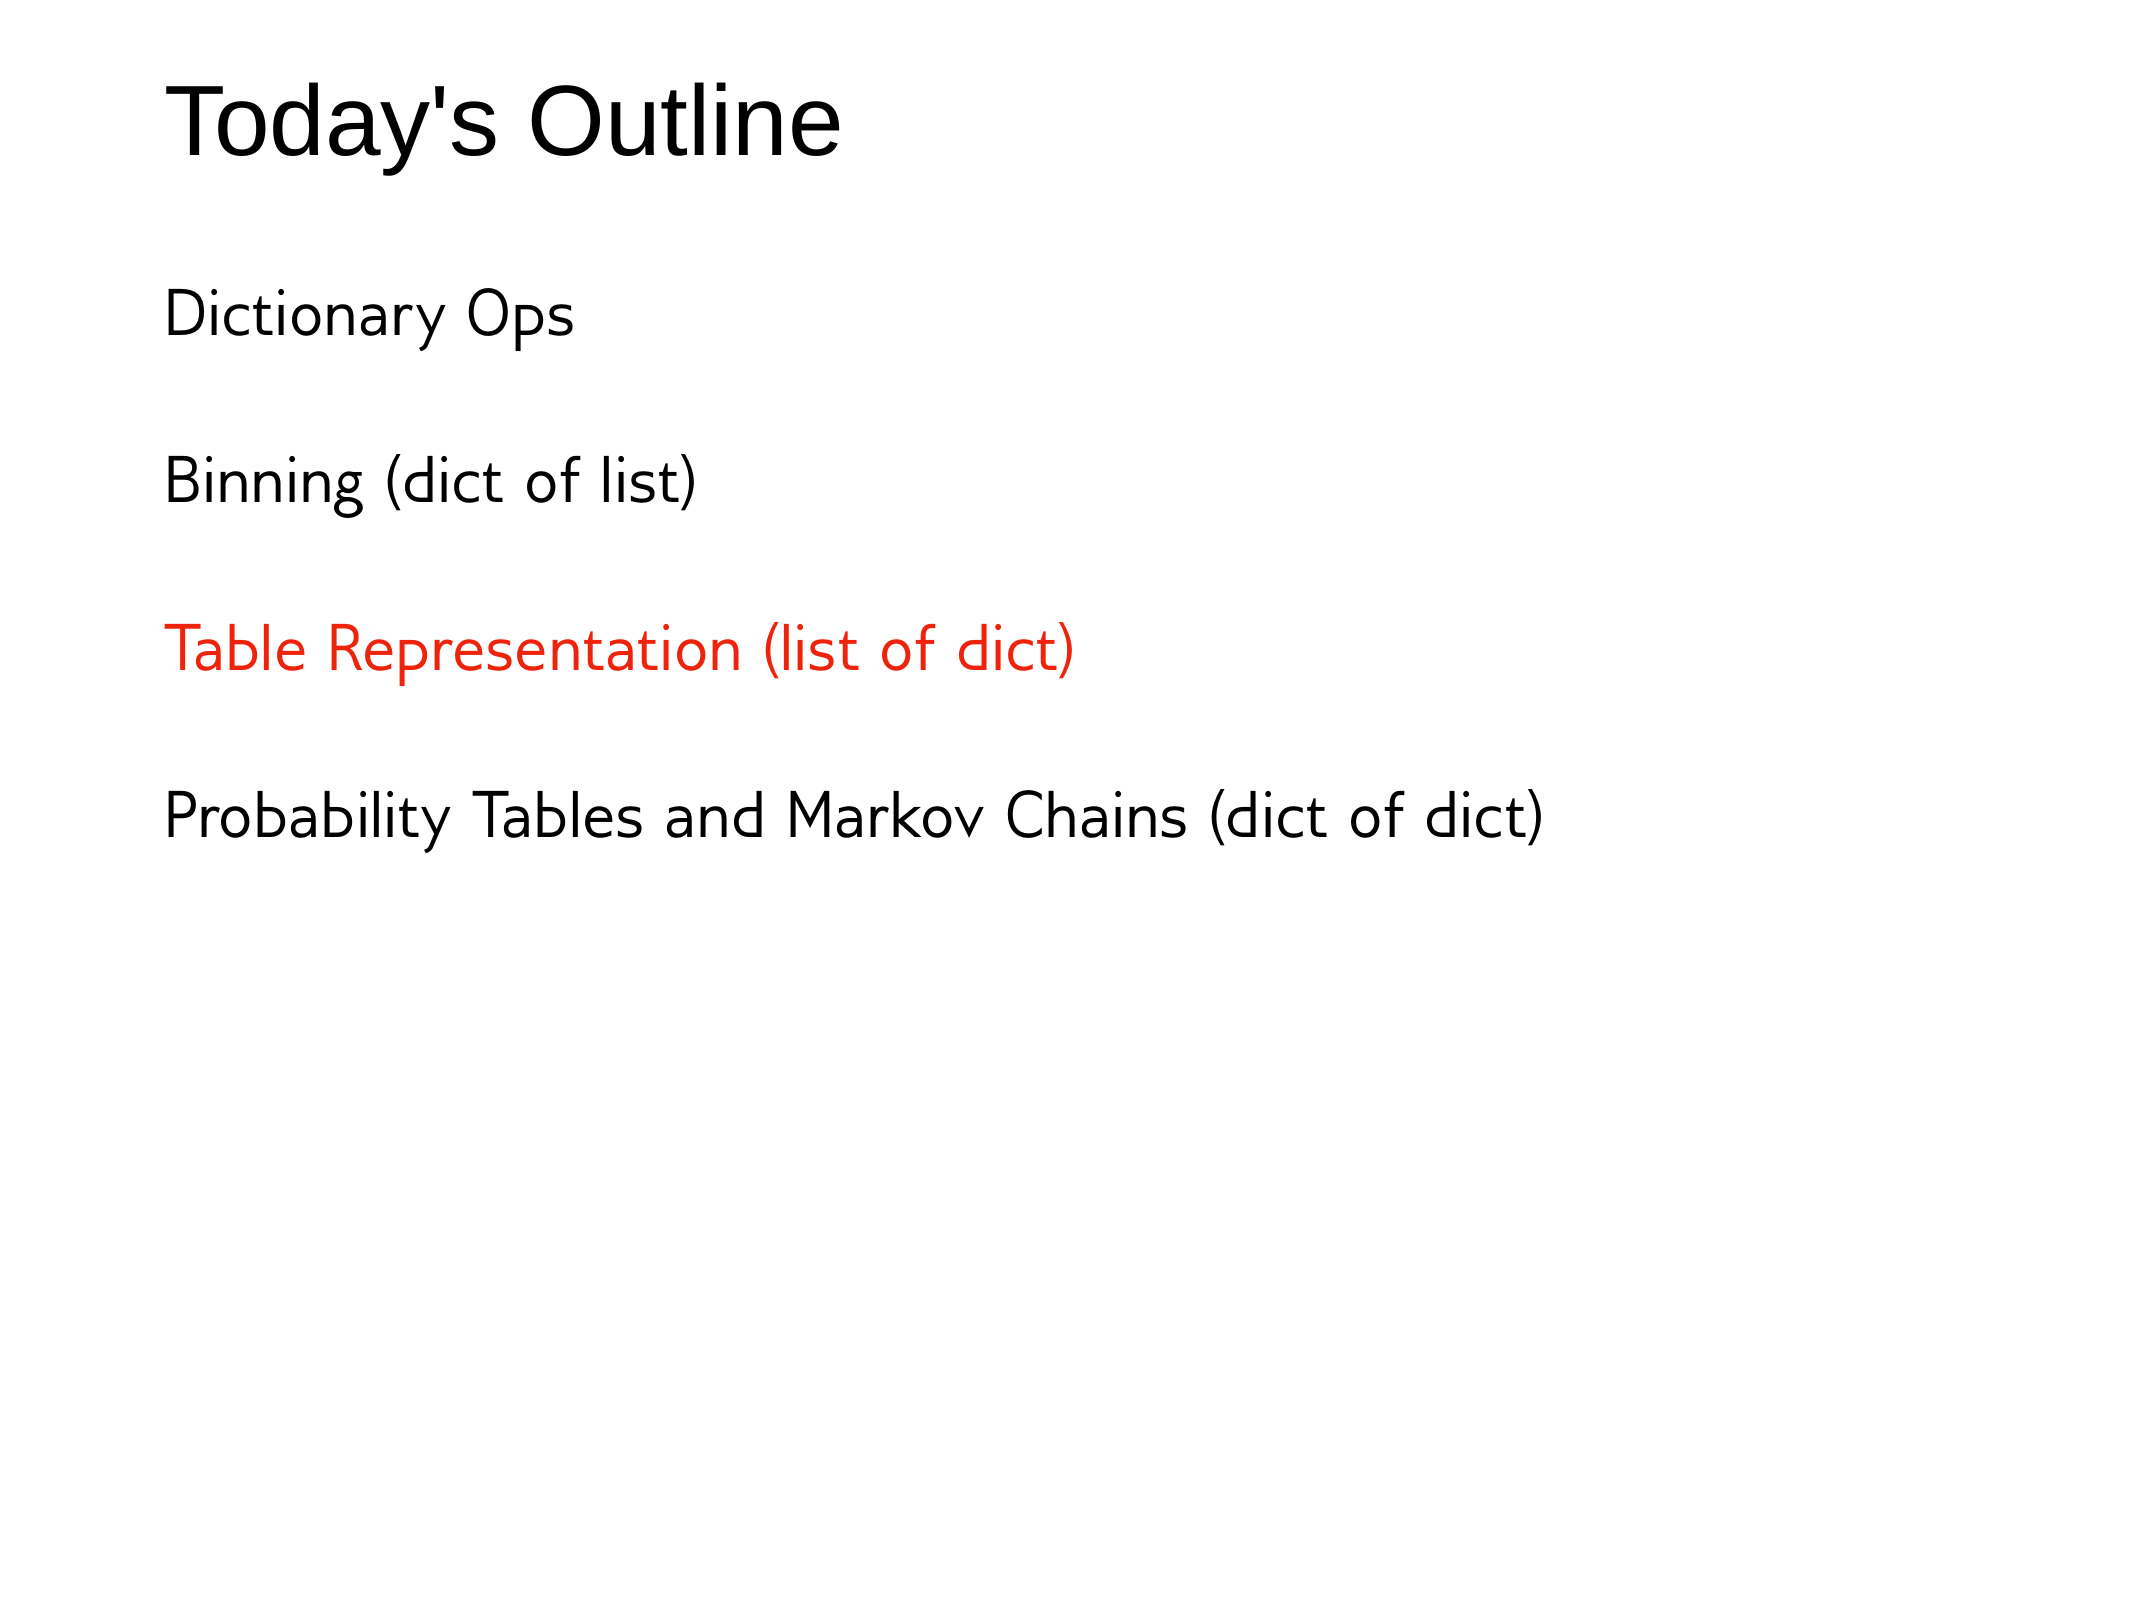

# Today's Outline
Dictionary Ops
Binning (dict of list)
Table Representation (list of dict)
Probability Tables and Markov Chains (dict of dict)